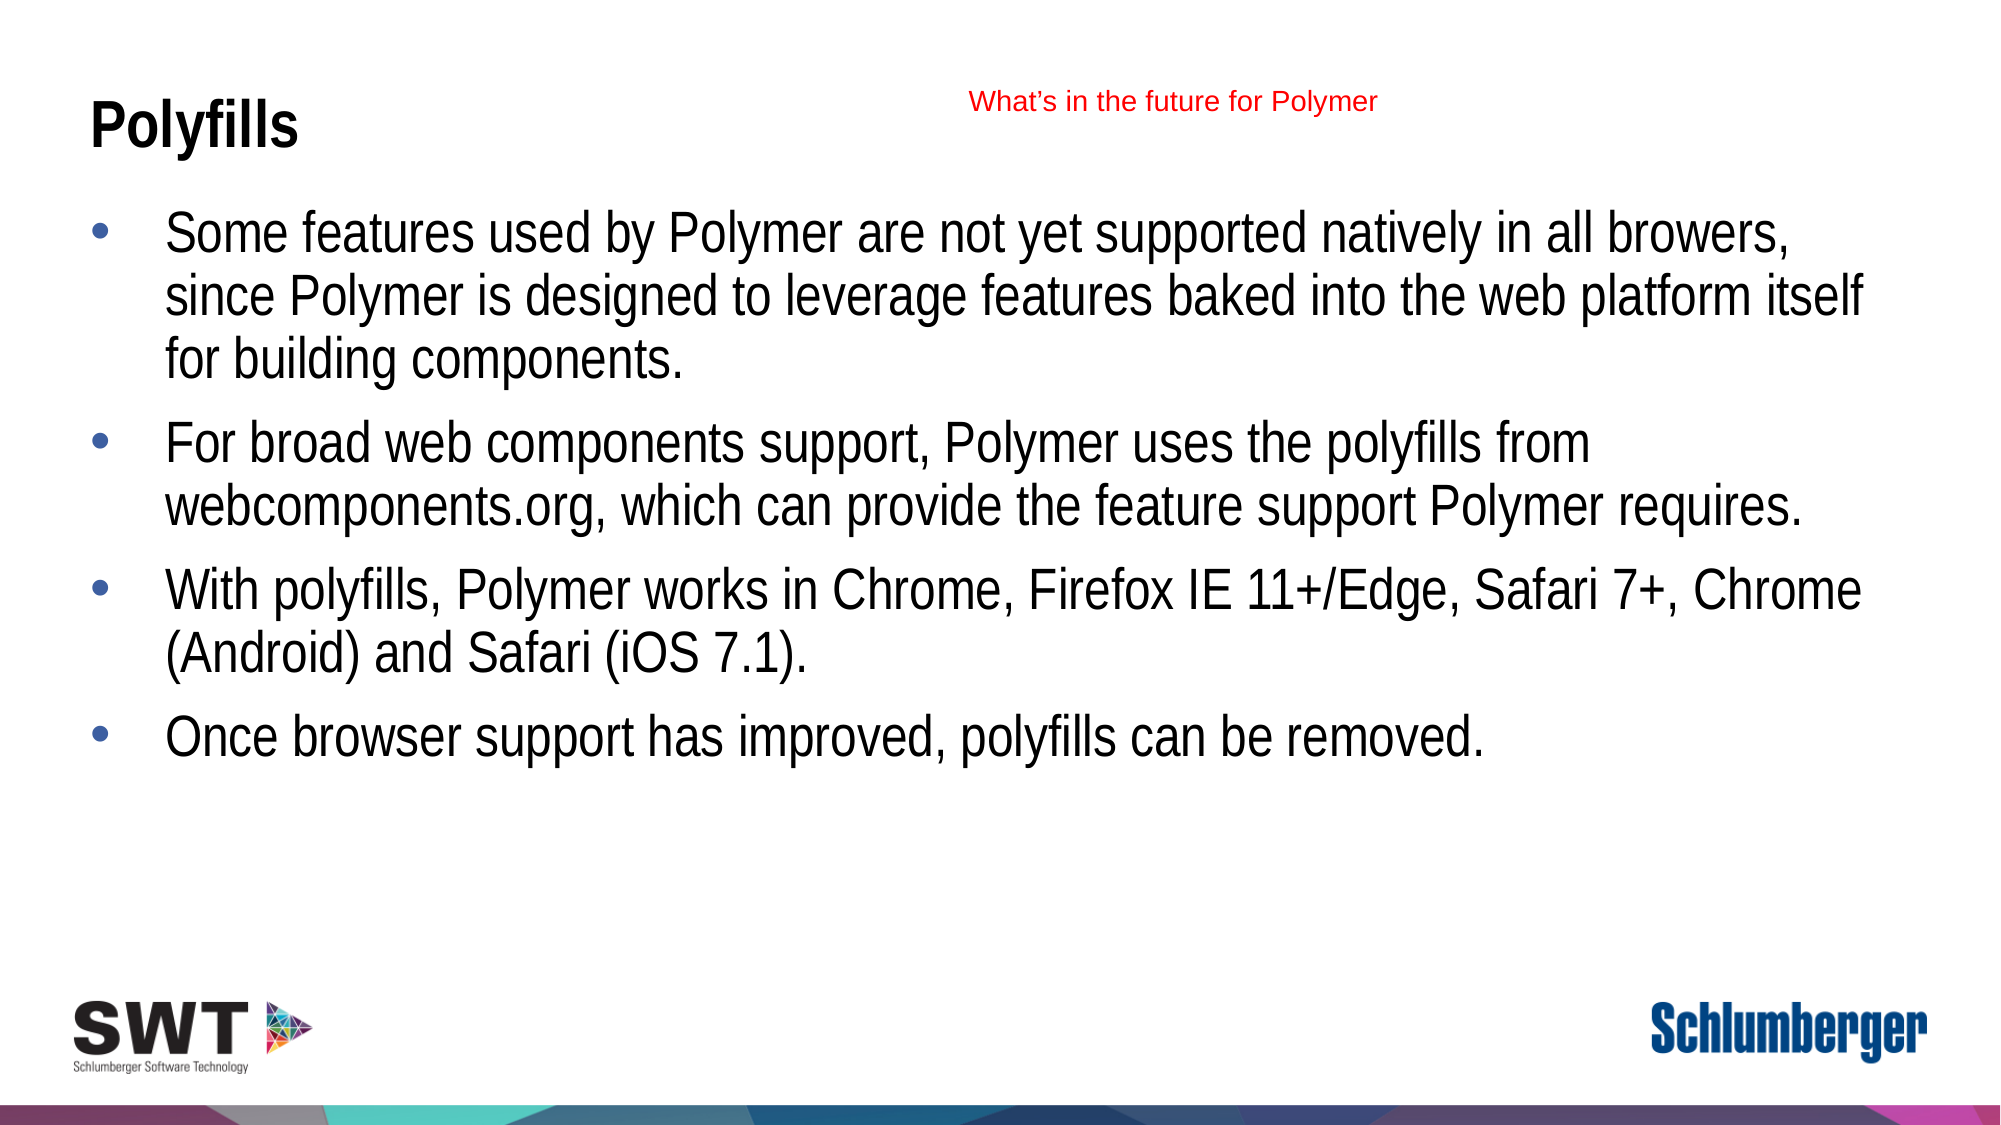

# Polyfills
What’s in the future for Polymer
Some features used by Polymer are not yet supported natively in all browers, since Polymer is designed to leverage features baked into the web platform itself for building components.
For broad web components support, Polymer uses the polyfills from webcomponents.org, which can provide the feature support Polymer requires.
With polyfills, Polymer works in Chrome, Firefox IE 11+/Edge, Safari 7+, Chrome (Android) and Safari (iOS 7.1).
Once browser support has improved, polyfills can be removed.